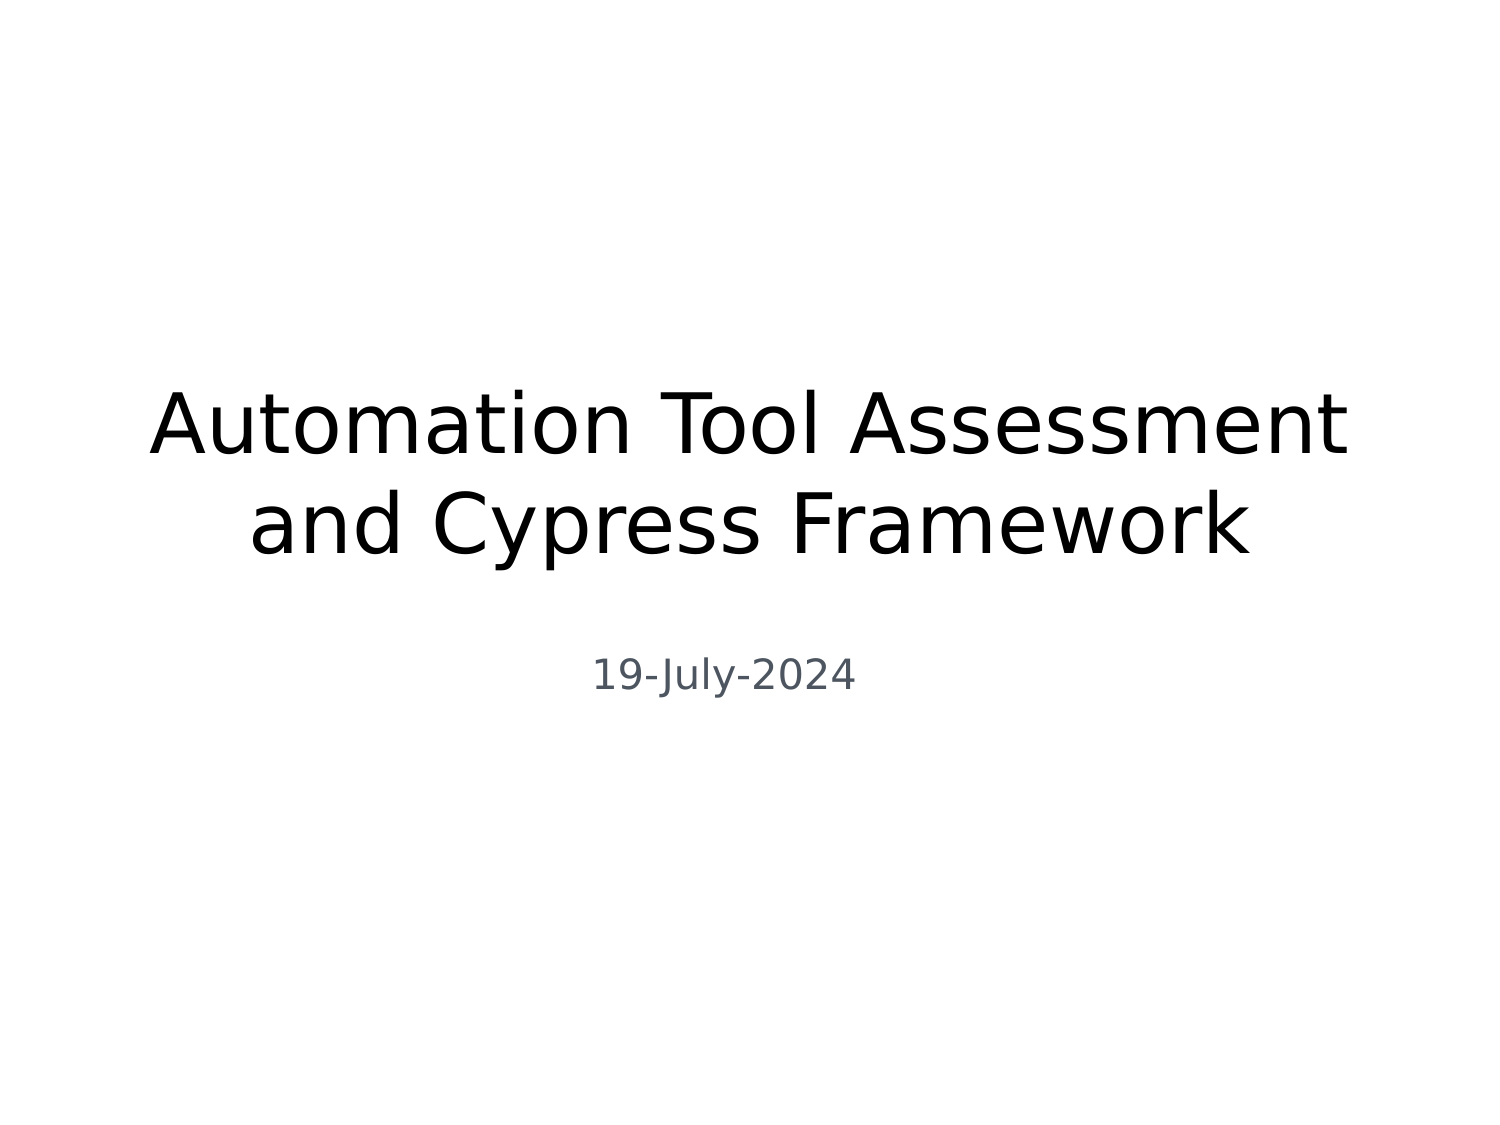

# Automation Tool Assessment and Cypress Framework
19-July-2024